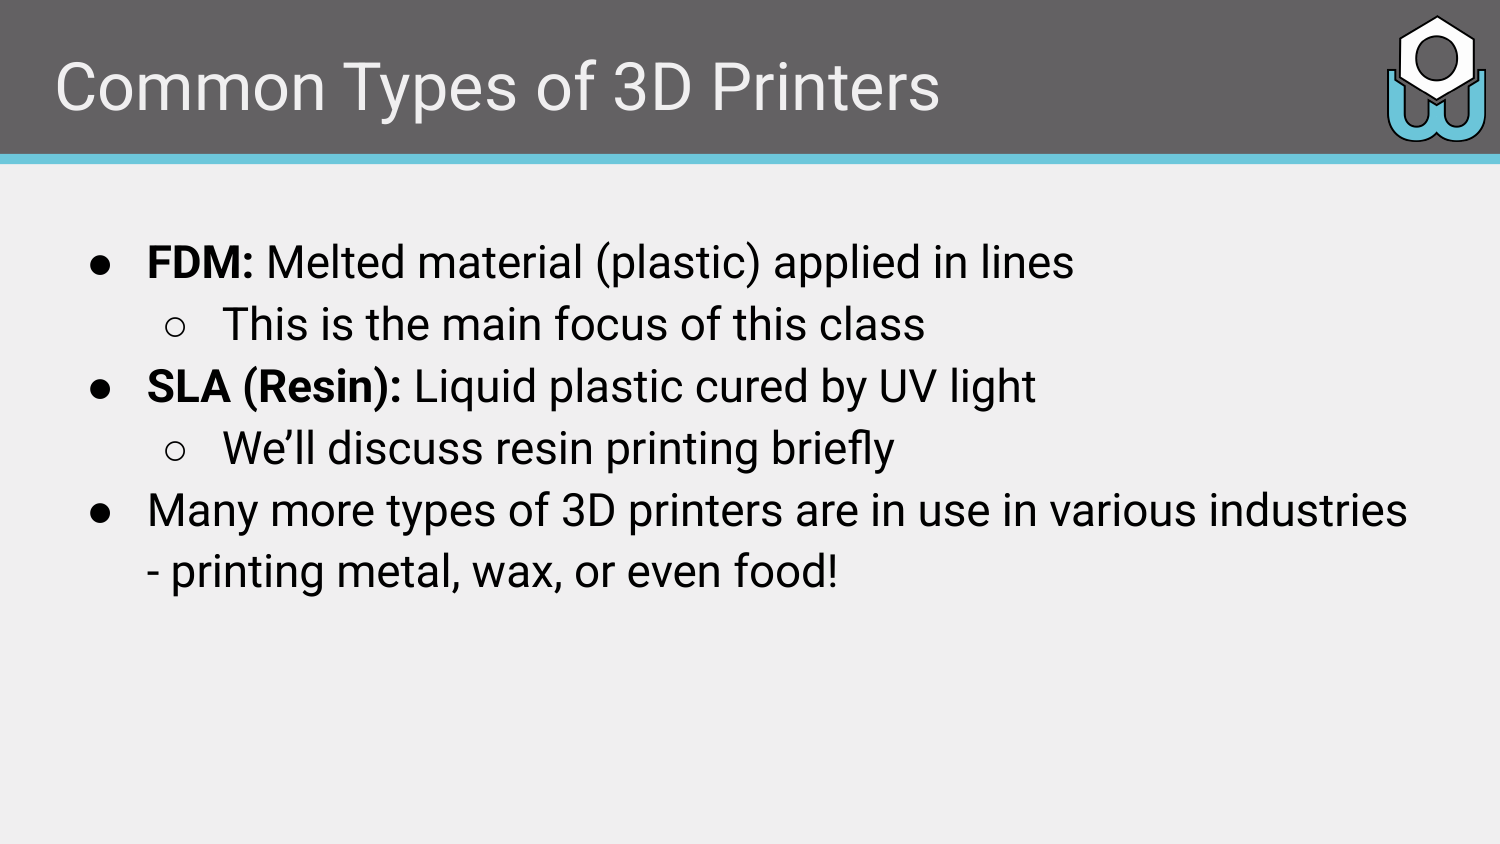

# Common Types of 3D Printers
FDM: Melted material (plastic) applied in lines
This is the main focus of this class
SLA (Resin): Liquid plastic cured by UV light
We’ll discuss resin printing briefly
Many more types of 3D printers are in use in various industries - printing metal, wax, or even food!